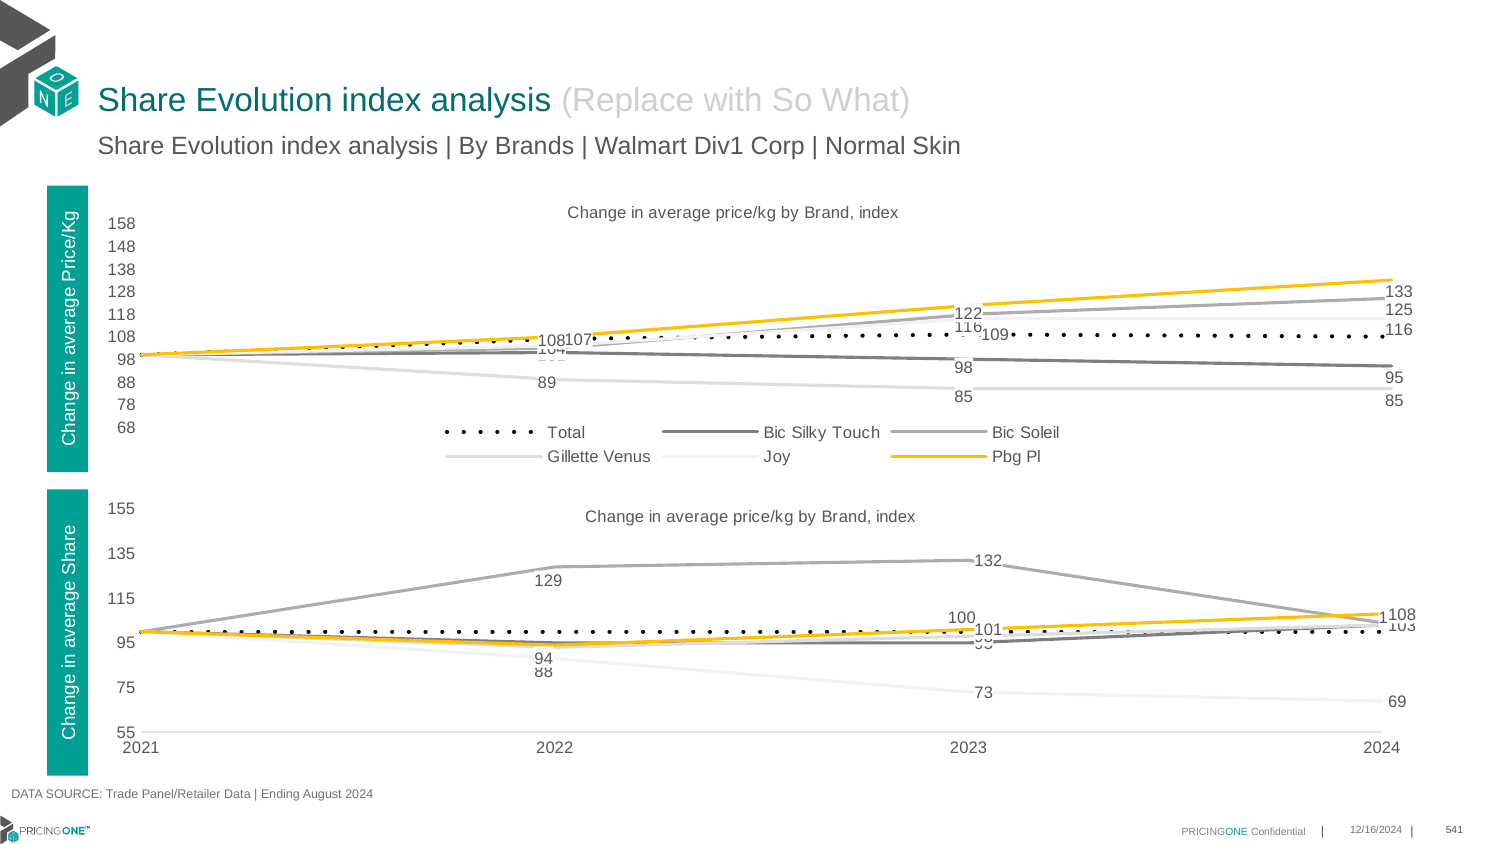

# Share Evolution index analysis (Replace with So What)
Share Evolution index analysis | By Brands | Walmart Div1 Corp | Normal Skin

### Chart: Change in average price/kg by Brand, index

| Category | Total | Bic Silky Touch | Bic Soleil | Gillette Venus | Joy | Pbg Pl |
|---|---|---|---|---|---|---|
| 2021 | 100.0 | 100.0 | 100.0 | 100.0 | 100.0 | 100.0 |
| 2022 | 107.0 | 101.0 | 103.0 | 89.0 | 104.0 | 108.0 |
| 2023 | 109.0 | 98.0 | 118.0 | 85.0 | 116.0 | 122.0 |
| 2024 | 108.0 | 95.0 | 125.0 | 85.0 | 116.0 | 133.0 |
Change in average Price/Kg

### Chart: Change in average price/kg by Brand, index

| Category | Total | Bic Silky Touch | Bic Soleil | Gillette Venus | Joy | Pbg Pl |
|---|---|---|---|---|---|---|
| 2021 | 100.0 | 100.0 | 100.0 | 100.0 | 100.0 | 100.0 |
| 2022 | 100.0 | 95.0 | 129.0 | 93.0 | 88.0 | 94.0 |
| 2023 | 100.0 | 95.0 | 132.0 | 98.0 | 73.0 | 101.0 |
| 2024 | 100.0 | 103.0 | 104.0 | 103.0 | 69.0 | 108.0 |
Change in average Share
DATA SOURCE: Trade Panel/Retailer Data | Ending August 2024

12/16/2024
541